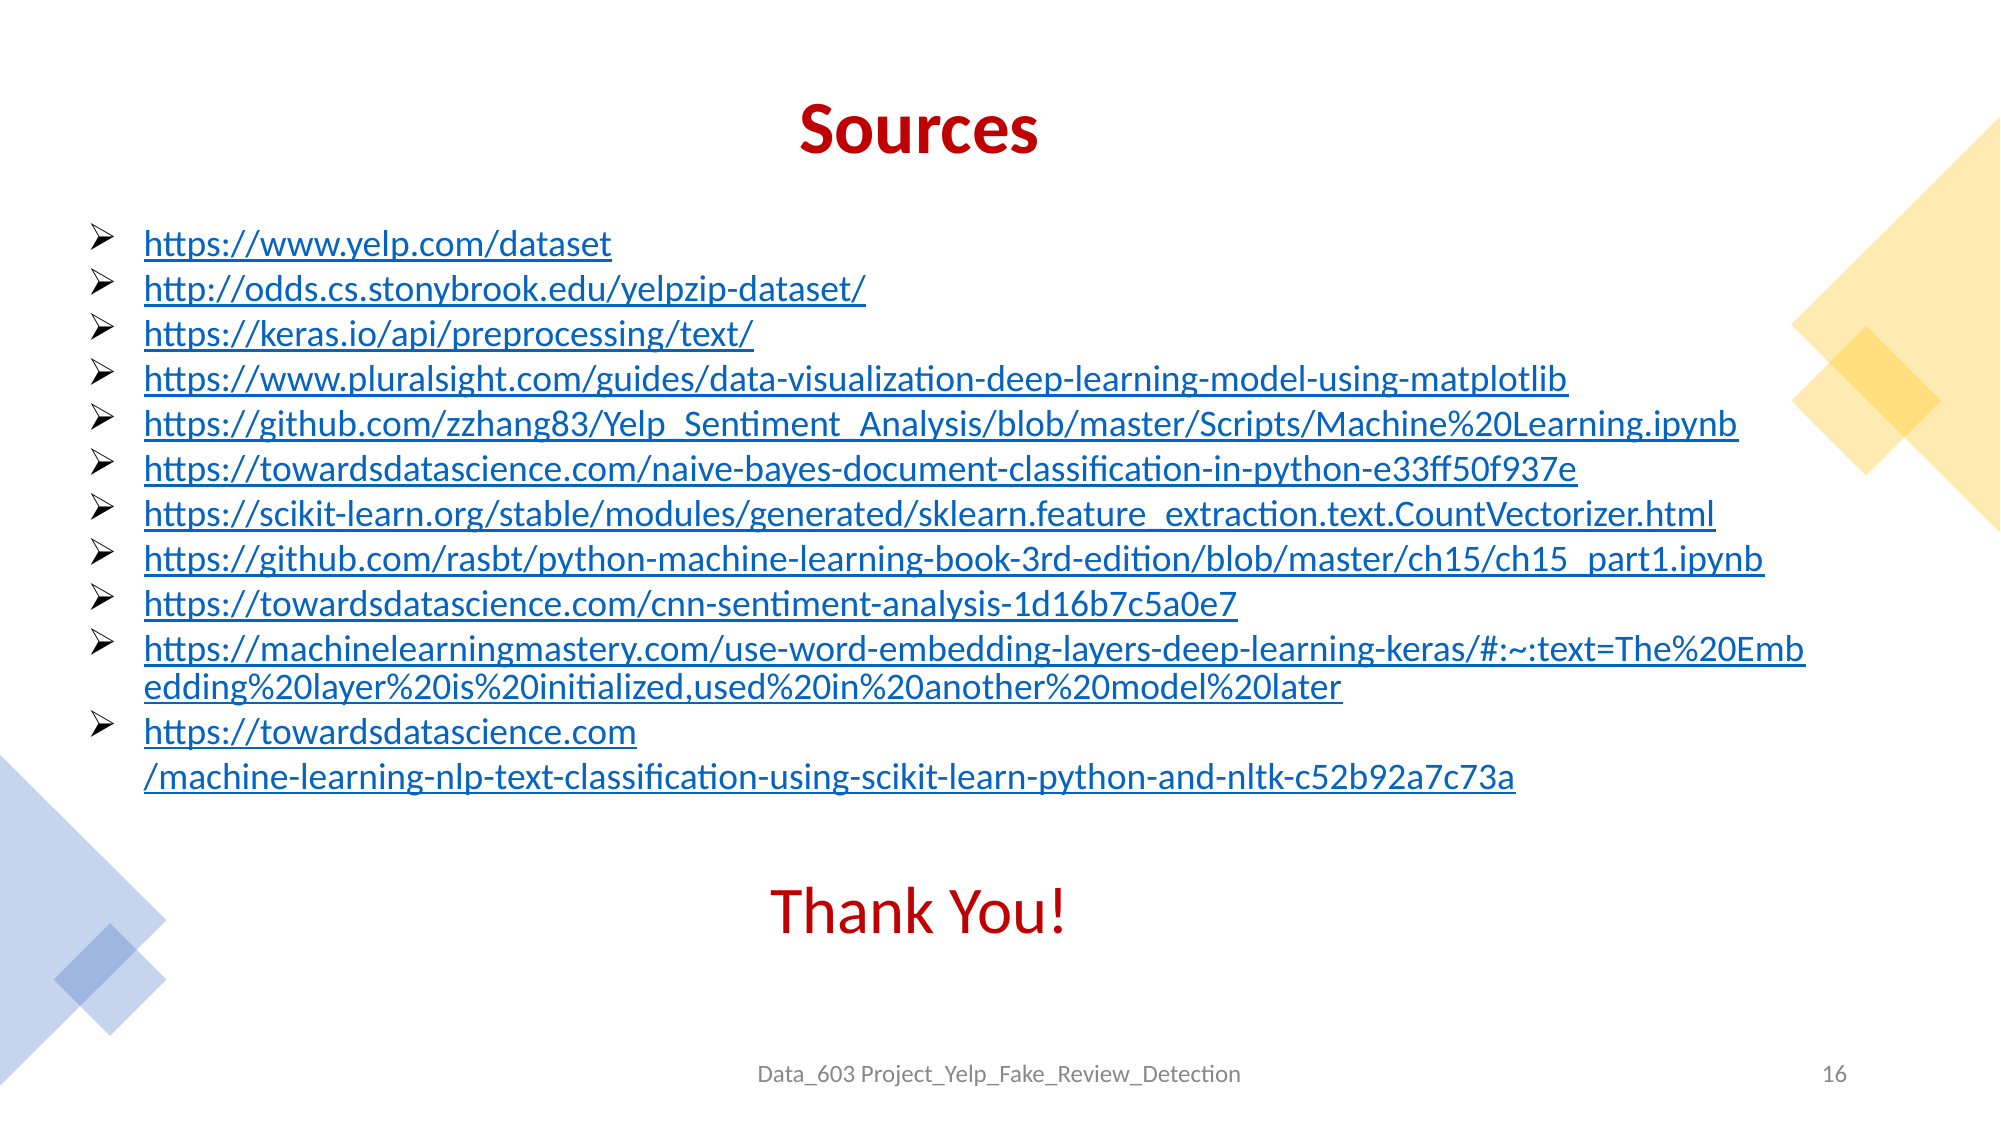

# Sources
https://www.yelp.com/dataset
http://odds.cs.stonybrook.edu/yelpzip-dataset/
https://keras.io/api/preprocessing/text/
https://www.pluralsight.com/guides/data-visualization-deep-learning-model-using-matplotlib
https://github.com/zzhang83/Yelp_Sentiment_Analysis/blob/master/Scripts/Machine%20Learning.ipynb
https://towardsdatascience.com/naive-bayes-document-classification-in-python-e33ff50f937e
https://scikit-learn.org/stable/modules/generated/sklearn.feature_extraction.text.CountVectorizer.html
https://github.com/rasbt/python-machine-learning-book-3rd-edition/blob/master/ch15/ch15_part1.ipynb
https://towardsdatascience.com/cnn-sentiment-analysis-1d16b7c5a0e7
https://machinelearningmastery.com/use-word-embedding-layers-deep-learning-keras/#:~:text=The%20Embedding%20layer%20is%20initialized,used%20in%20another%20model%20later
https://towardsdatascience.com/machine-learning-nlp-text-classification-using-scikit-learn-python-and-nltk-c52b92a7c73a

Thank You!

Data_603 Project_Yelp_Fake_Review_Detection
16